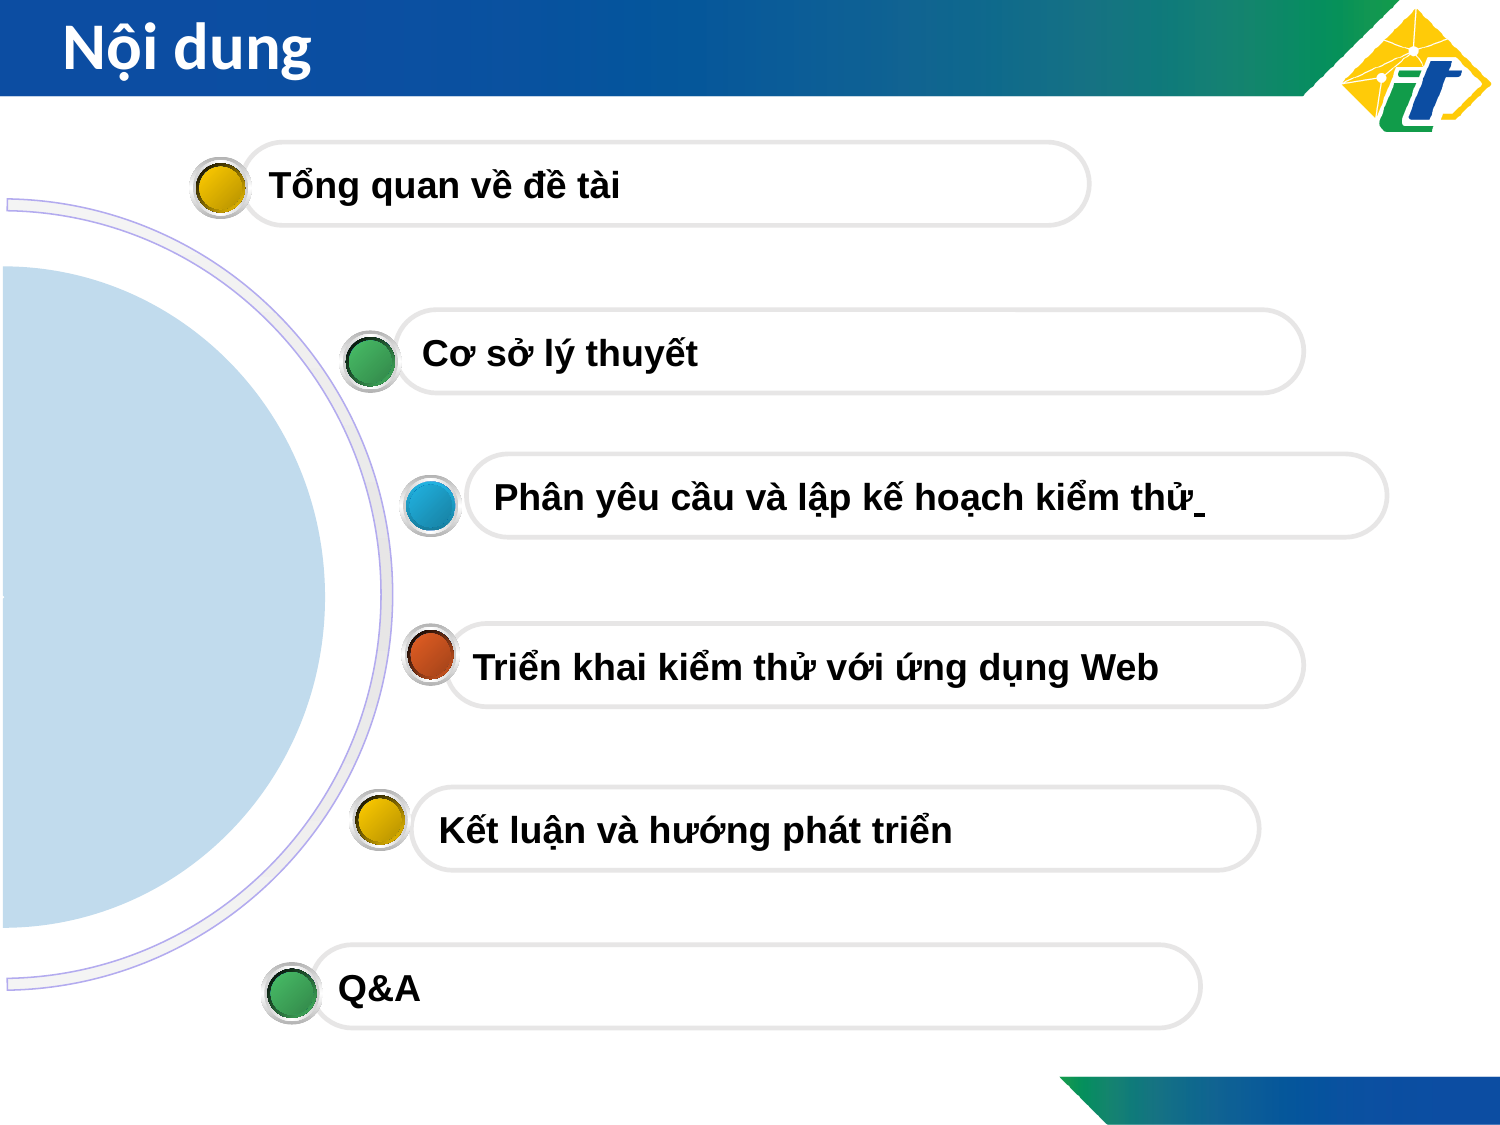

# Nội dung
Tổng quan về đề tài

Cơ sở lý thuyết

Phân yêu cầu và lập kế hoạch kiểm thử

Triển khai kiểm thử với ứng dụng Web
Kết luận và hướng phát triển

Q&A